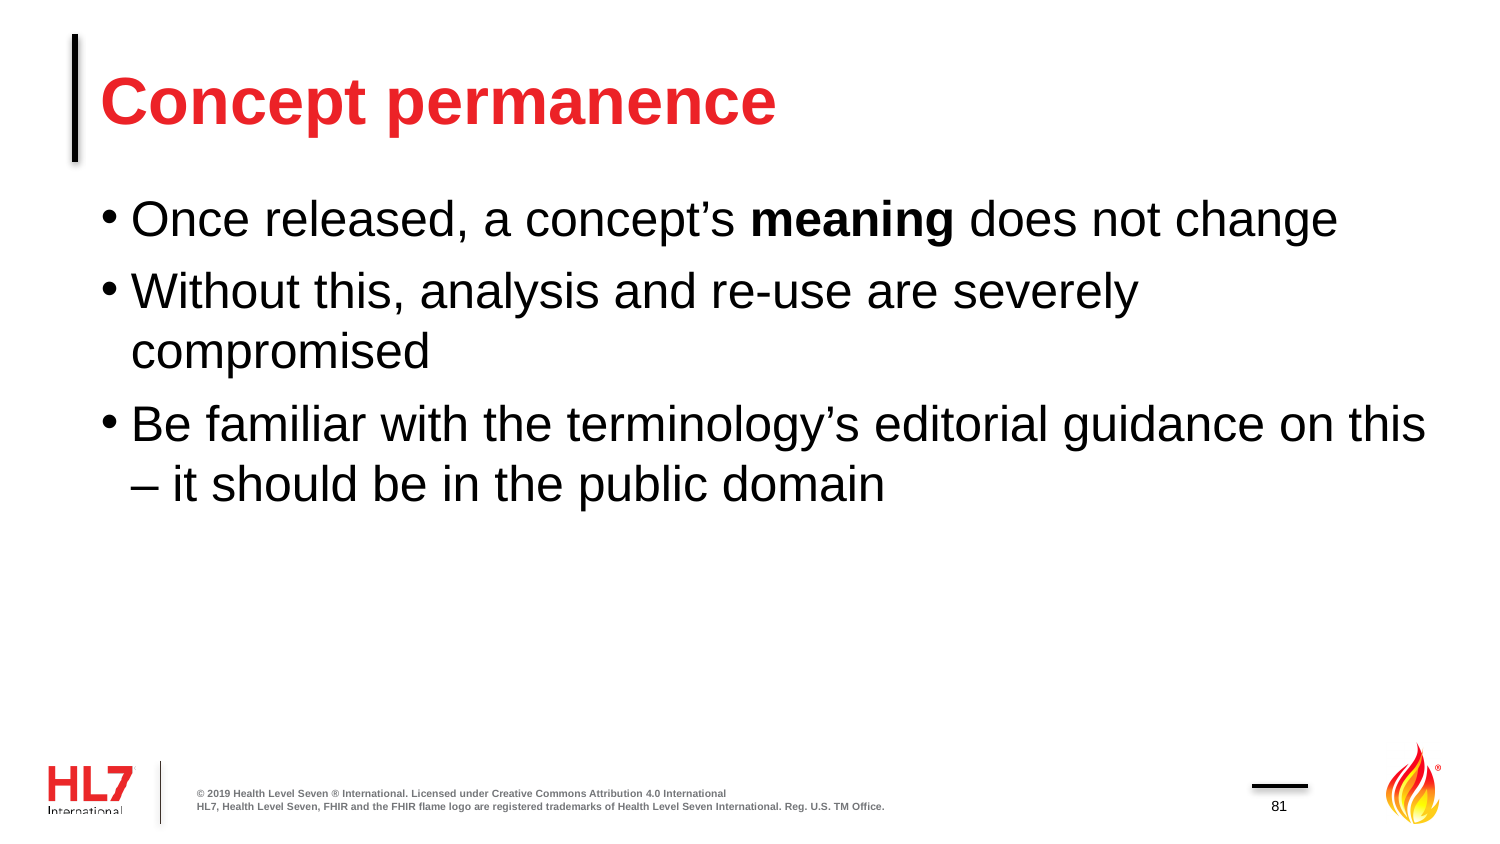

# Concept permanence
Once released, a concept’s meaning does not change
Without this, analysis and re-use are severely compromised
Be familiar with the terminology’s editorial guidance on this – it should be in the public domain
© 2019 Health Level Seven ® International. Licensed under Creative Commons Attribution 4.0 International
HL7, Health Level Seven, FHIR and the FHIR flame logo are registered trademarks of Health Level Seven International. Reg. U.S. TM Office.
81